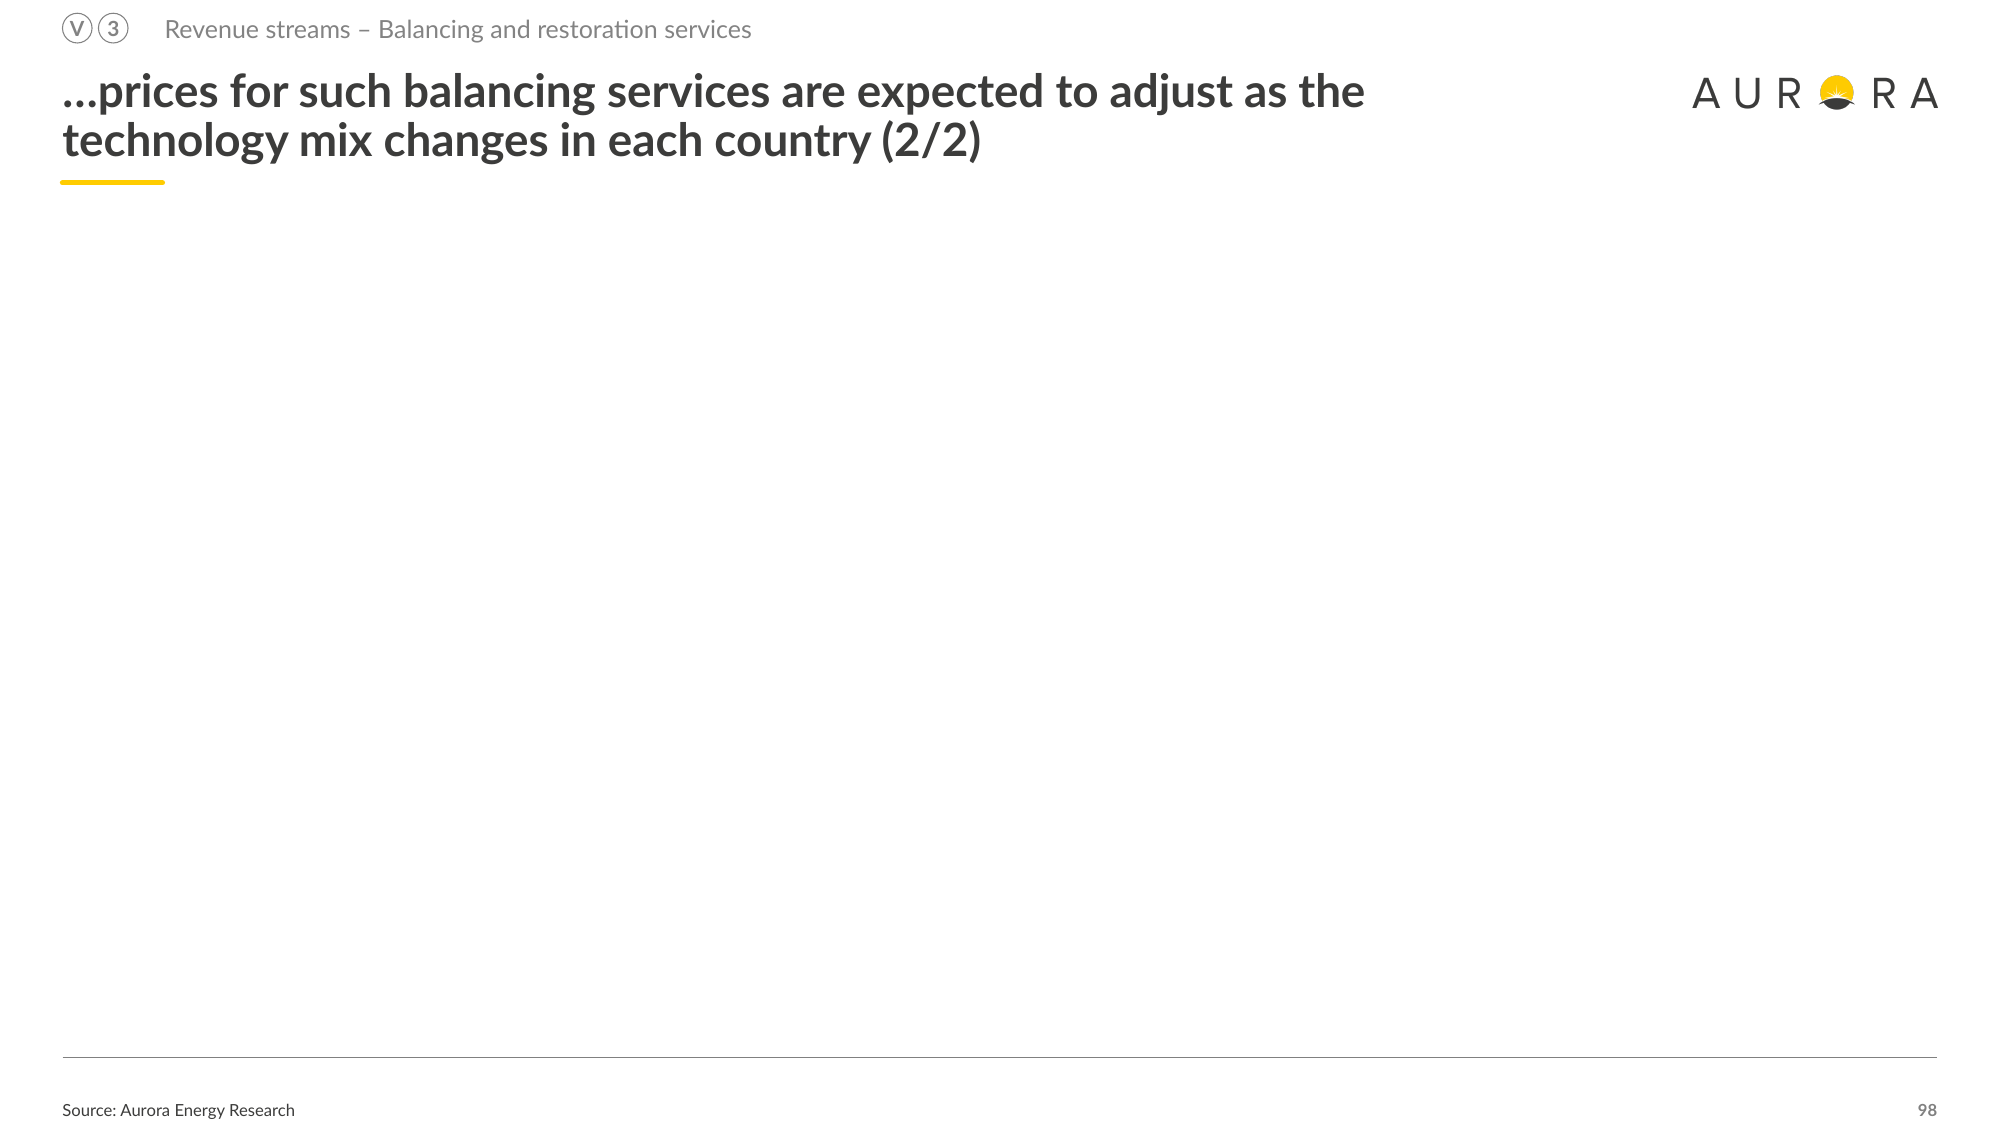

Revenue streams – Balancing and restoration services
V
3
# …prices for such balancing services are expected to adjust as the technology mix changes in each country (2/2)
|  |  | Energy renumeration of selected services, €/MWh (real 2022) | Comments |
| --- | --- | --- | --- |
| Country X |  |  |  |
| Country Y |  |  |  |
| … |  |  | The Polish balancing market is undergoing reforms to adjust it to European Balancing Guidelines including implementation of a dedicated solution for the active participation of electricity storage facilities and pumped storage plants in the balancing market, exposing battery assets to additional revenues. |

XX%
200

### Chart

| Category |  |  |  |  |
|---|---|---|---|---|
100
0
XX%
150

### Chart

| Category |  |  |  |  |
|---|---|---|---|---|
100
50
This is a redacted sample of the European Battery Market Attractiveness Report. If you are interested in the full report, contact Alex Hutcheson (alex.hutcheson@auroraer.com)
0
Historical
Short term
Late 2020s
2030s

Source: Aurora Energy Research